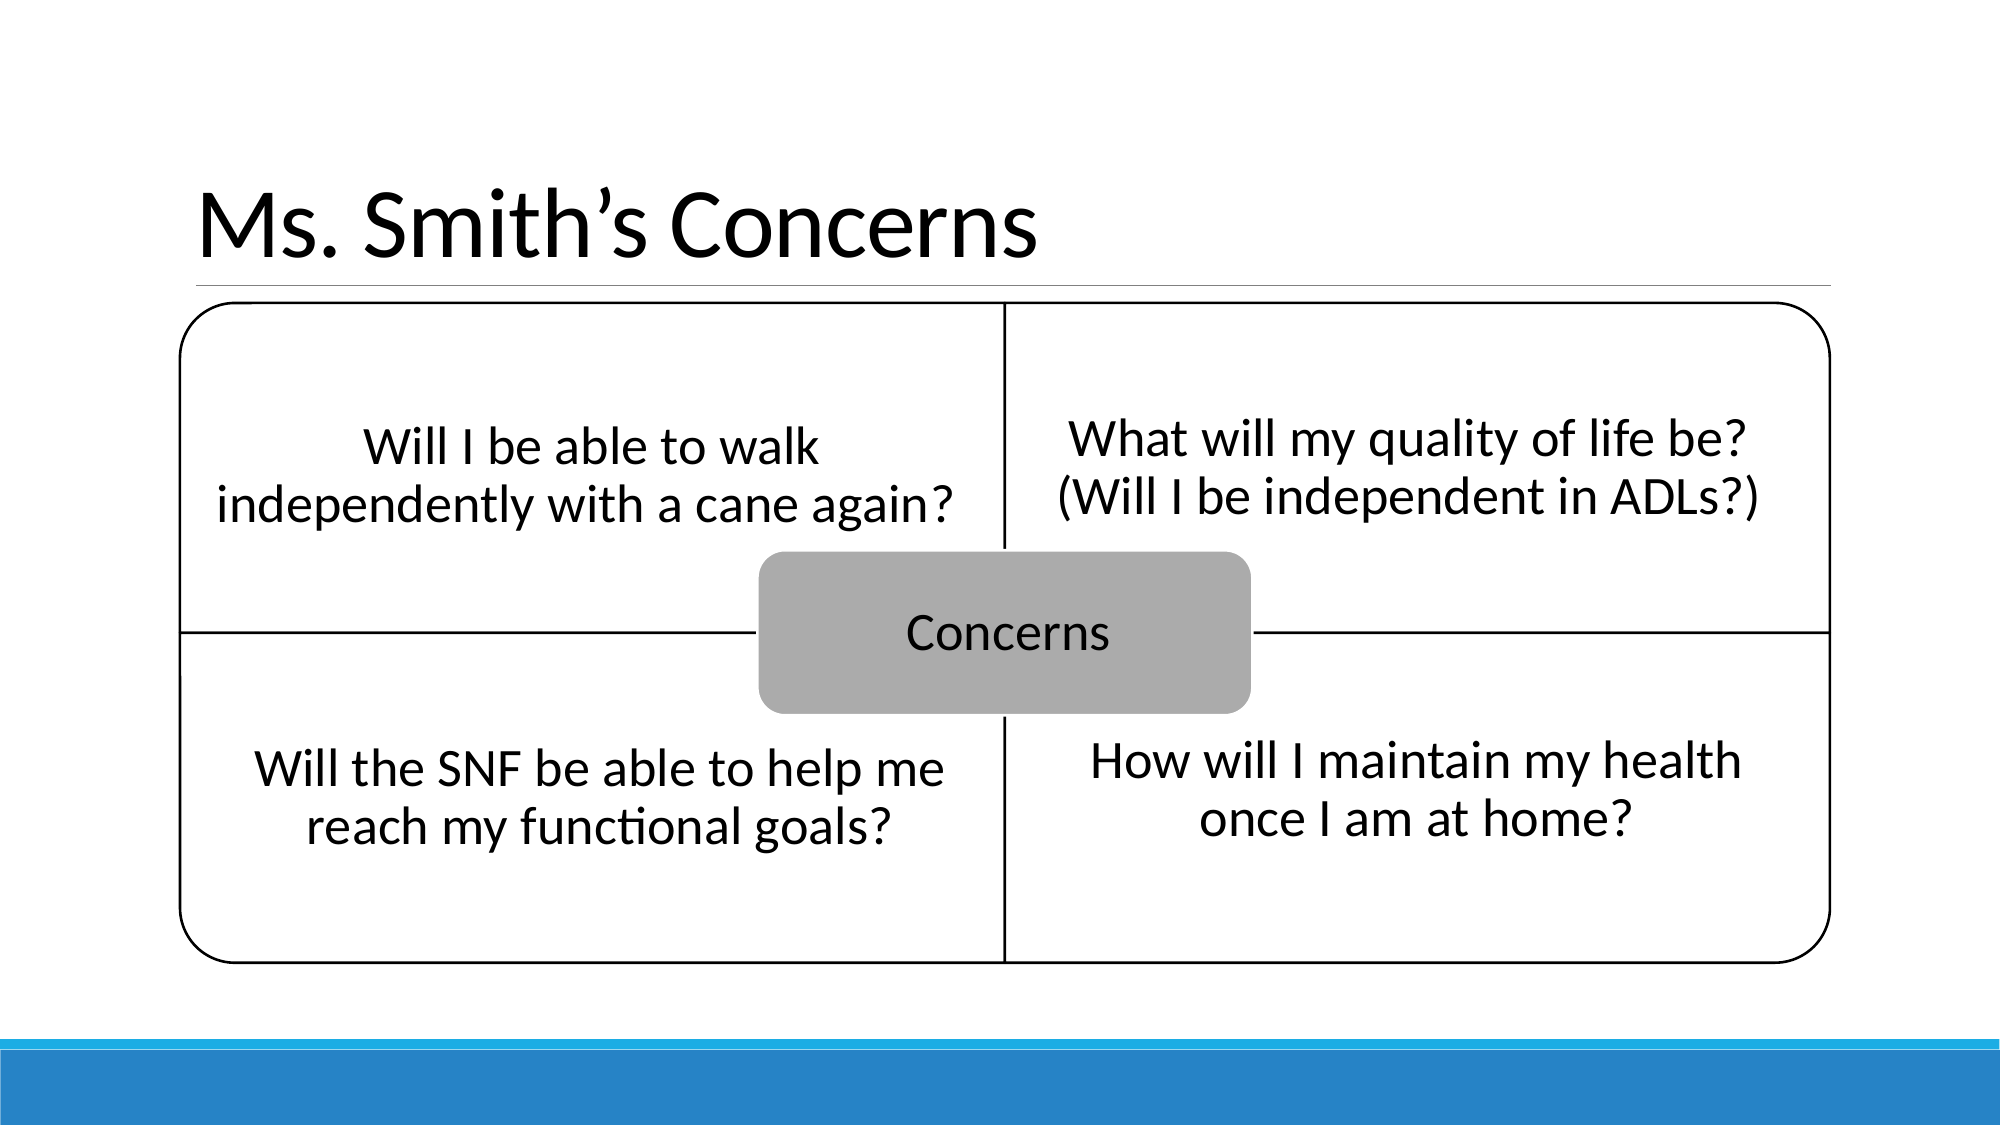

# Ms. Smith’s Concerns
Will I be able to walk independently with a cane again?
What will my quality of life be? (Will I be independent in ADLs?)
Will the SNF be able to help me reach my functional goals?
How will I maintain my health once I am at home?
Concerns